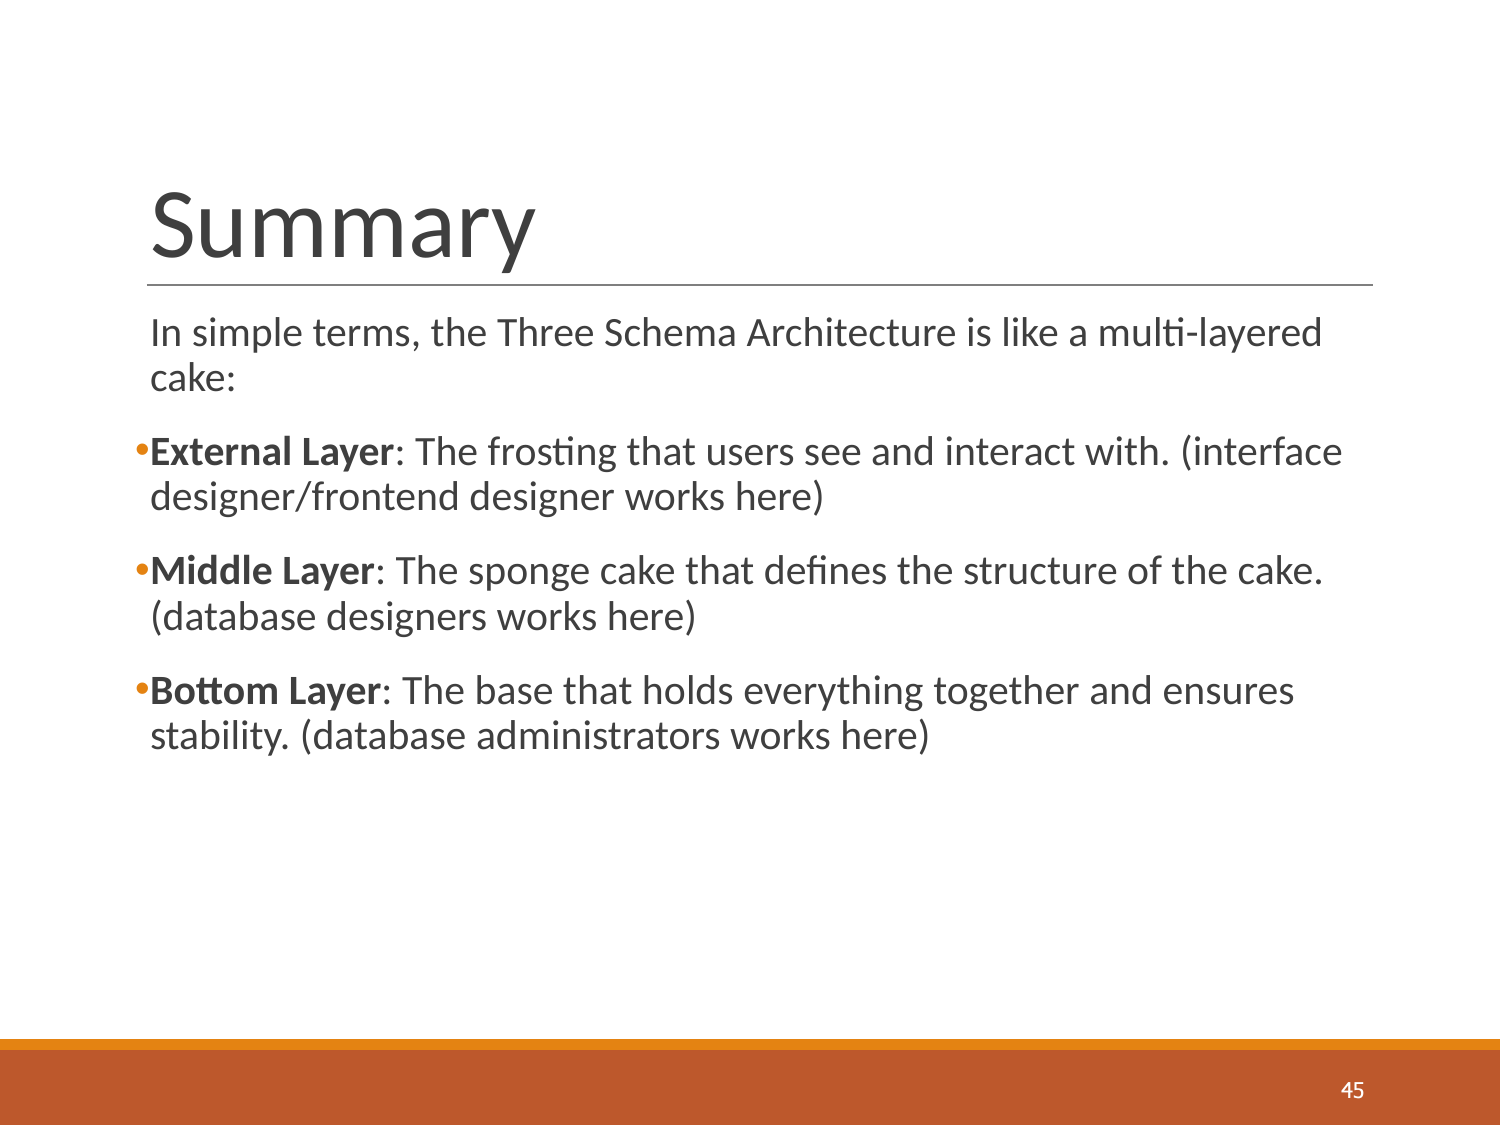

# Summary
In simple terms, the Three Schema Architecture is like a multi-layered cake:
External Layer: The frosting that users see and interact with. (interface designer/frontend designer works here)
Middle Layer: The sponge cake that defines the structure of the cake. (database designers works here)
Bottom Layer: The base that holds everything together and ensures stability. (database administrators works here)

45